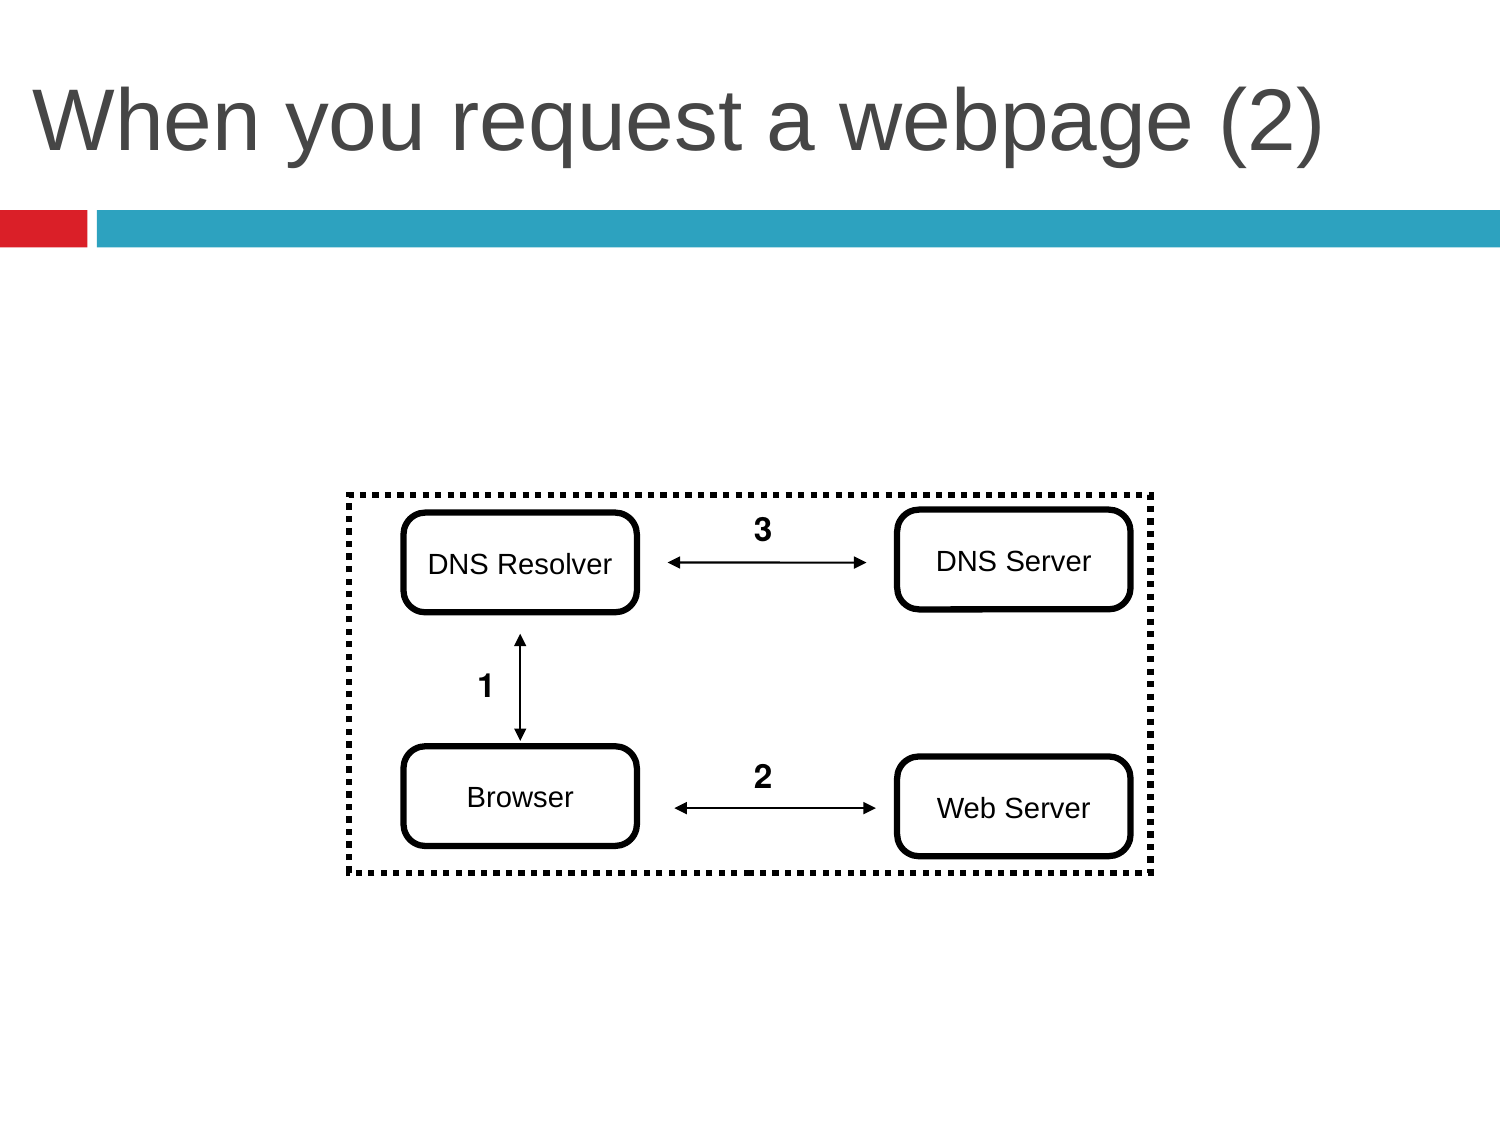

# When you request a webpage (2)
32

3
DNS Server
DNS Resolver

1
Browser
2
Web Server